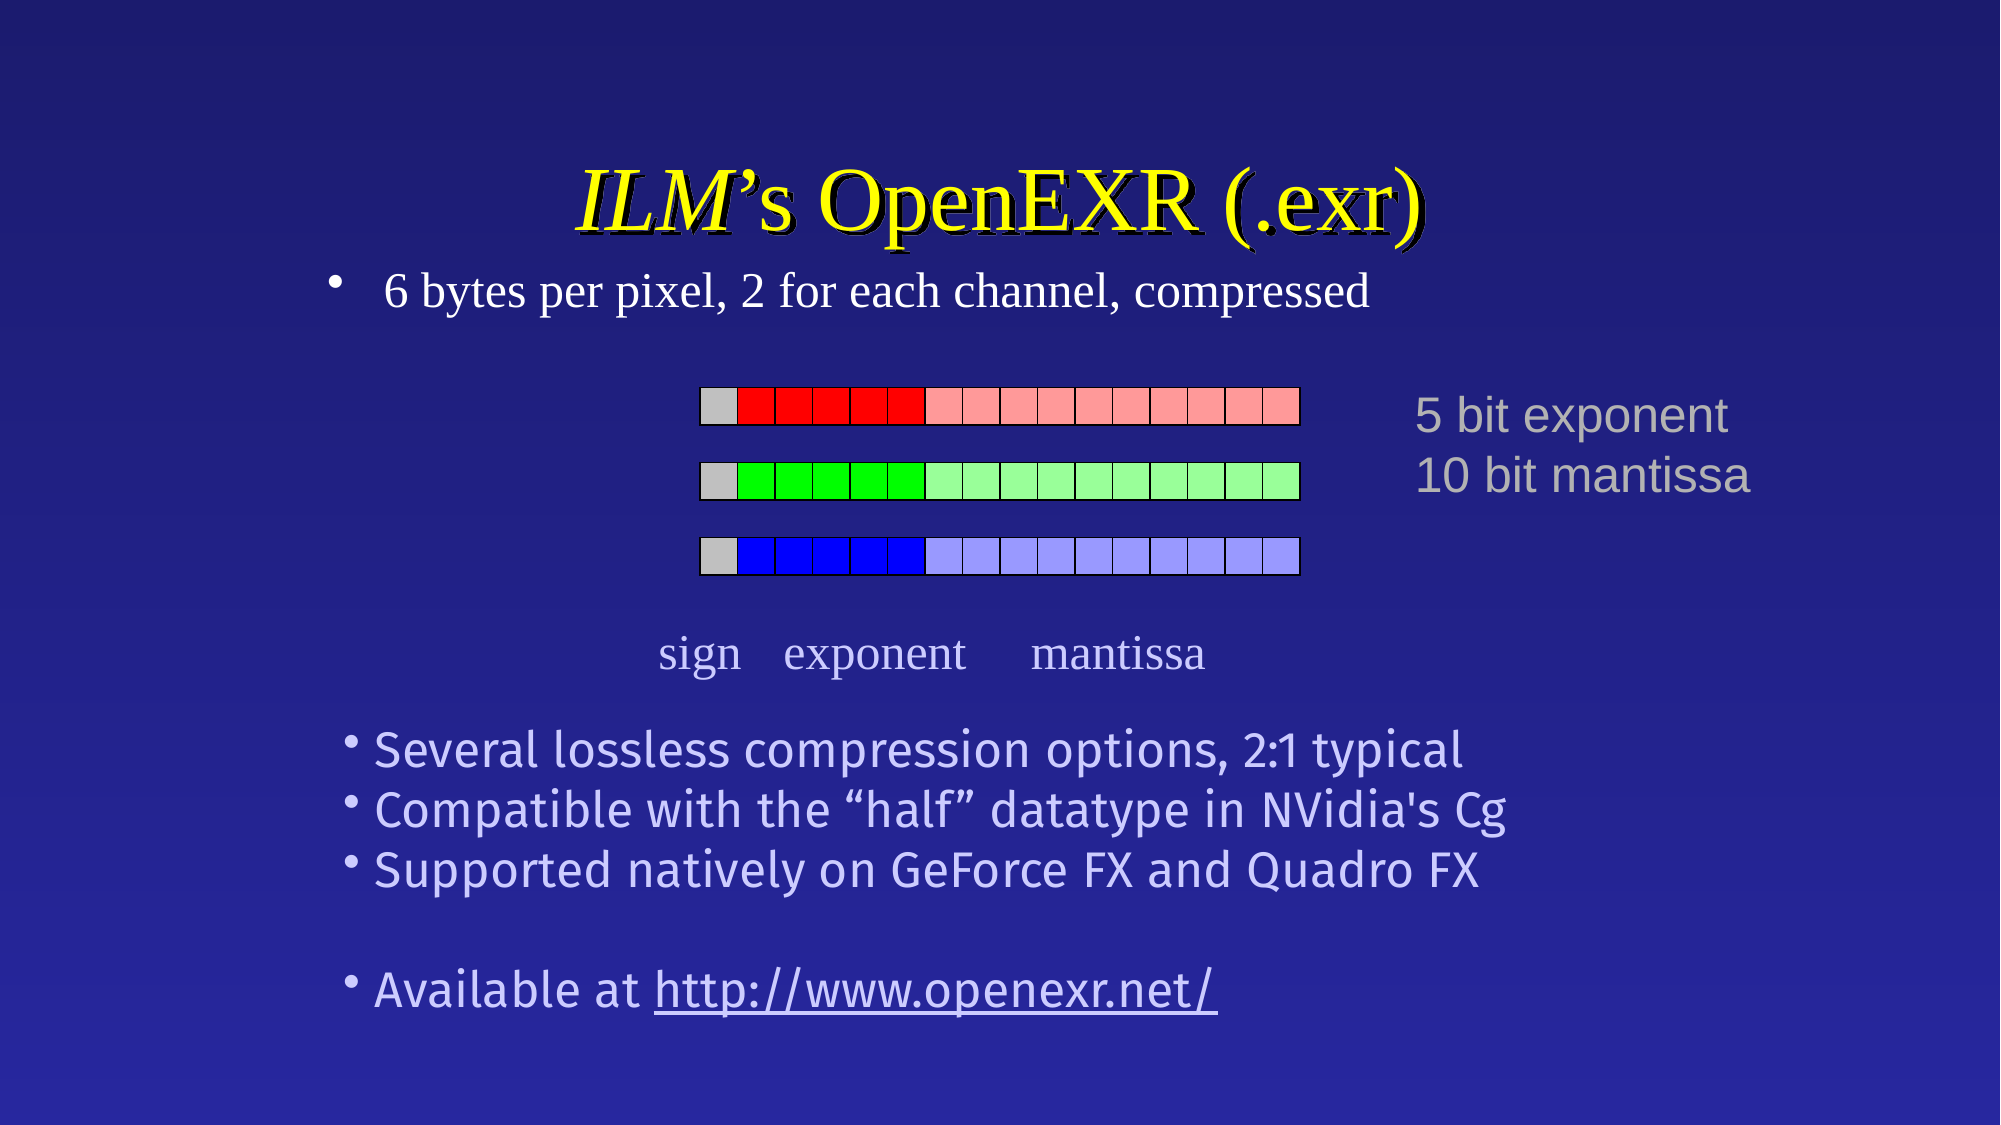

# ILM’s OpenEXR (.exr)
6 bytes per pixel, 2 for each channel, compressed
5 bit exponent
10 bit mantissa

sign
exponent
mantissa
 Several lossless compression options, 2:1 typical
 Compatible with the “half” datatype in NVidia's Cg
 Supported natively on GeForce FX and Quadro FX
 Available at http://www.openexr.net/